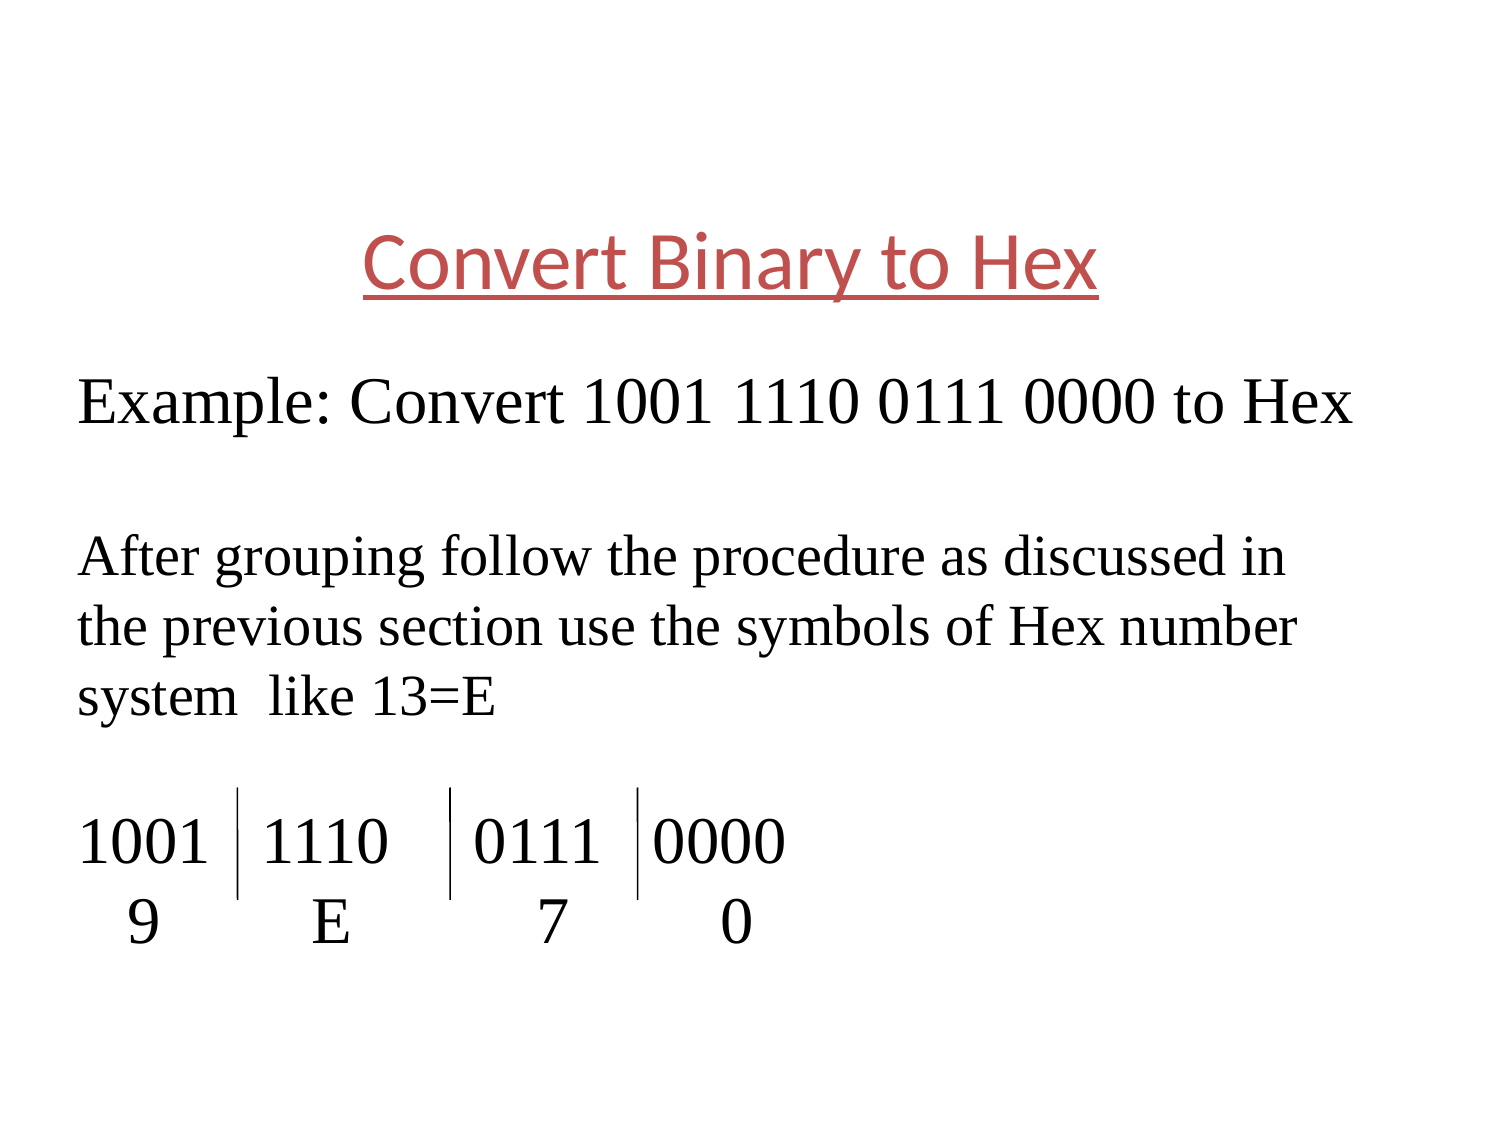

Convert Binary to Hex
Example: Convert 1001 1110 0111 0000 to Hex

After grouping follow the procedure as discussed in the previous section use the symbols of Hex number system  like 13=E

1001   1110     0111   0000
   9         E           7         0